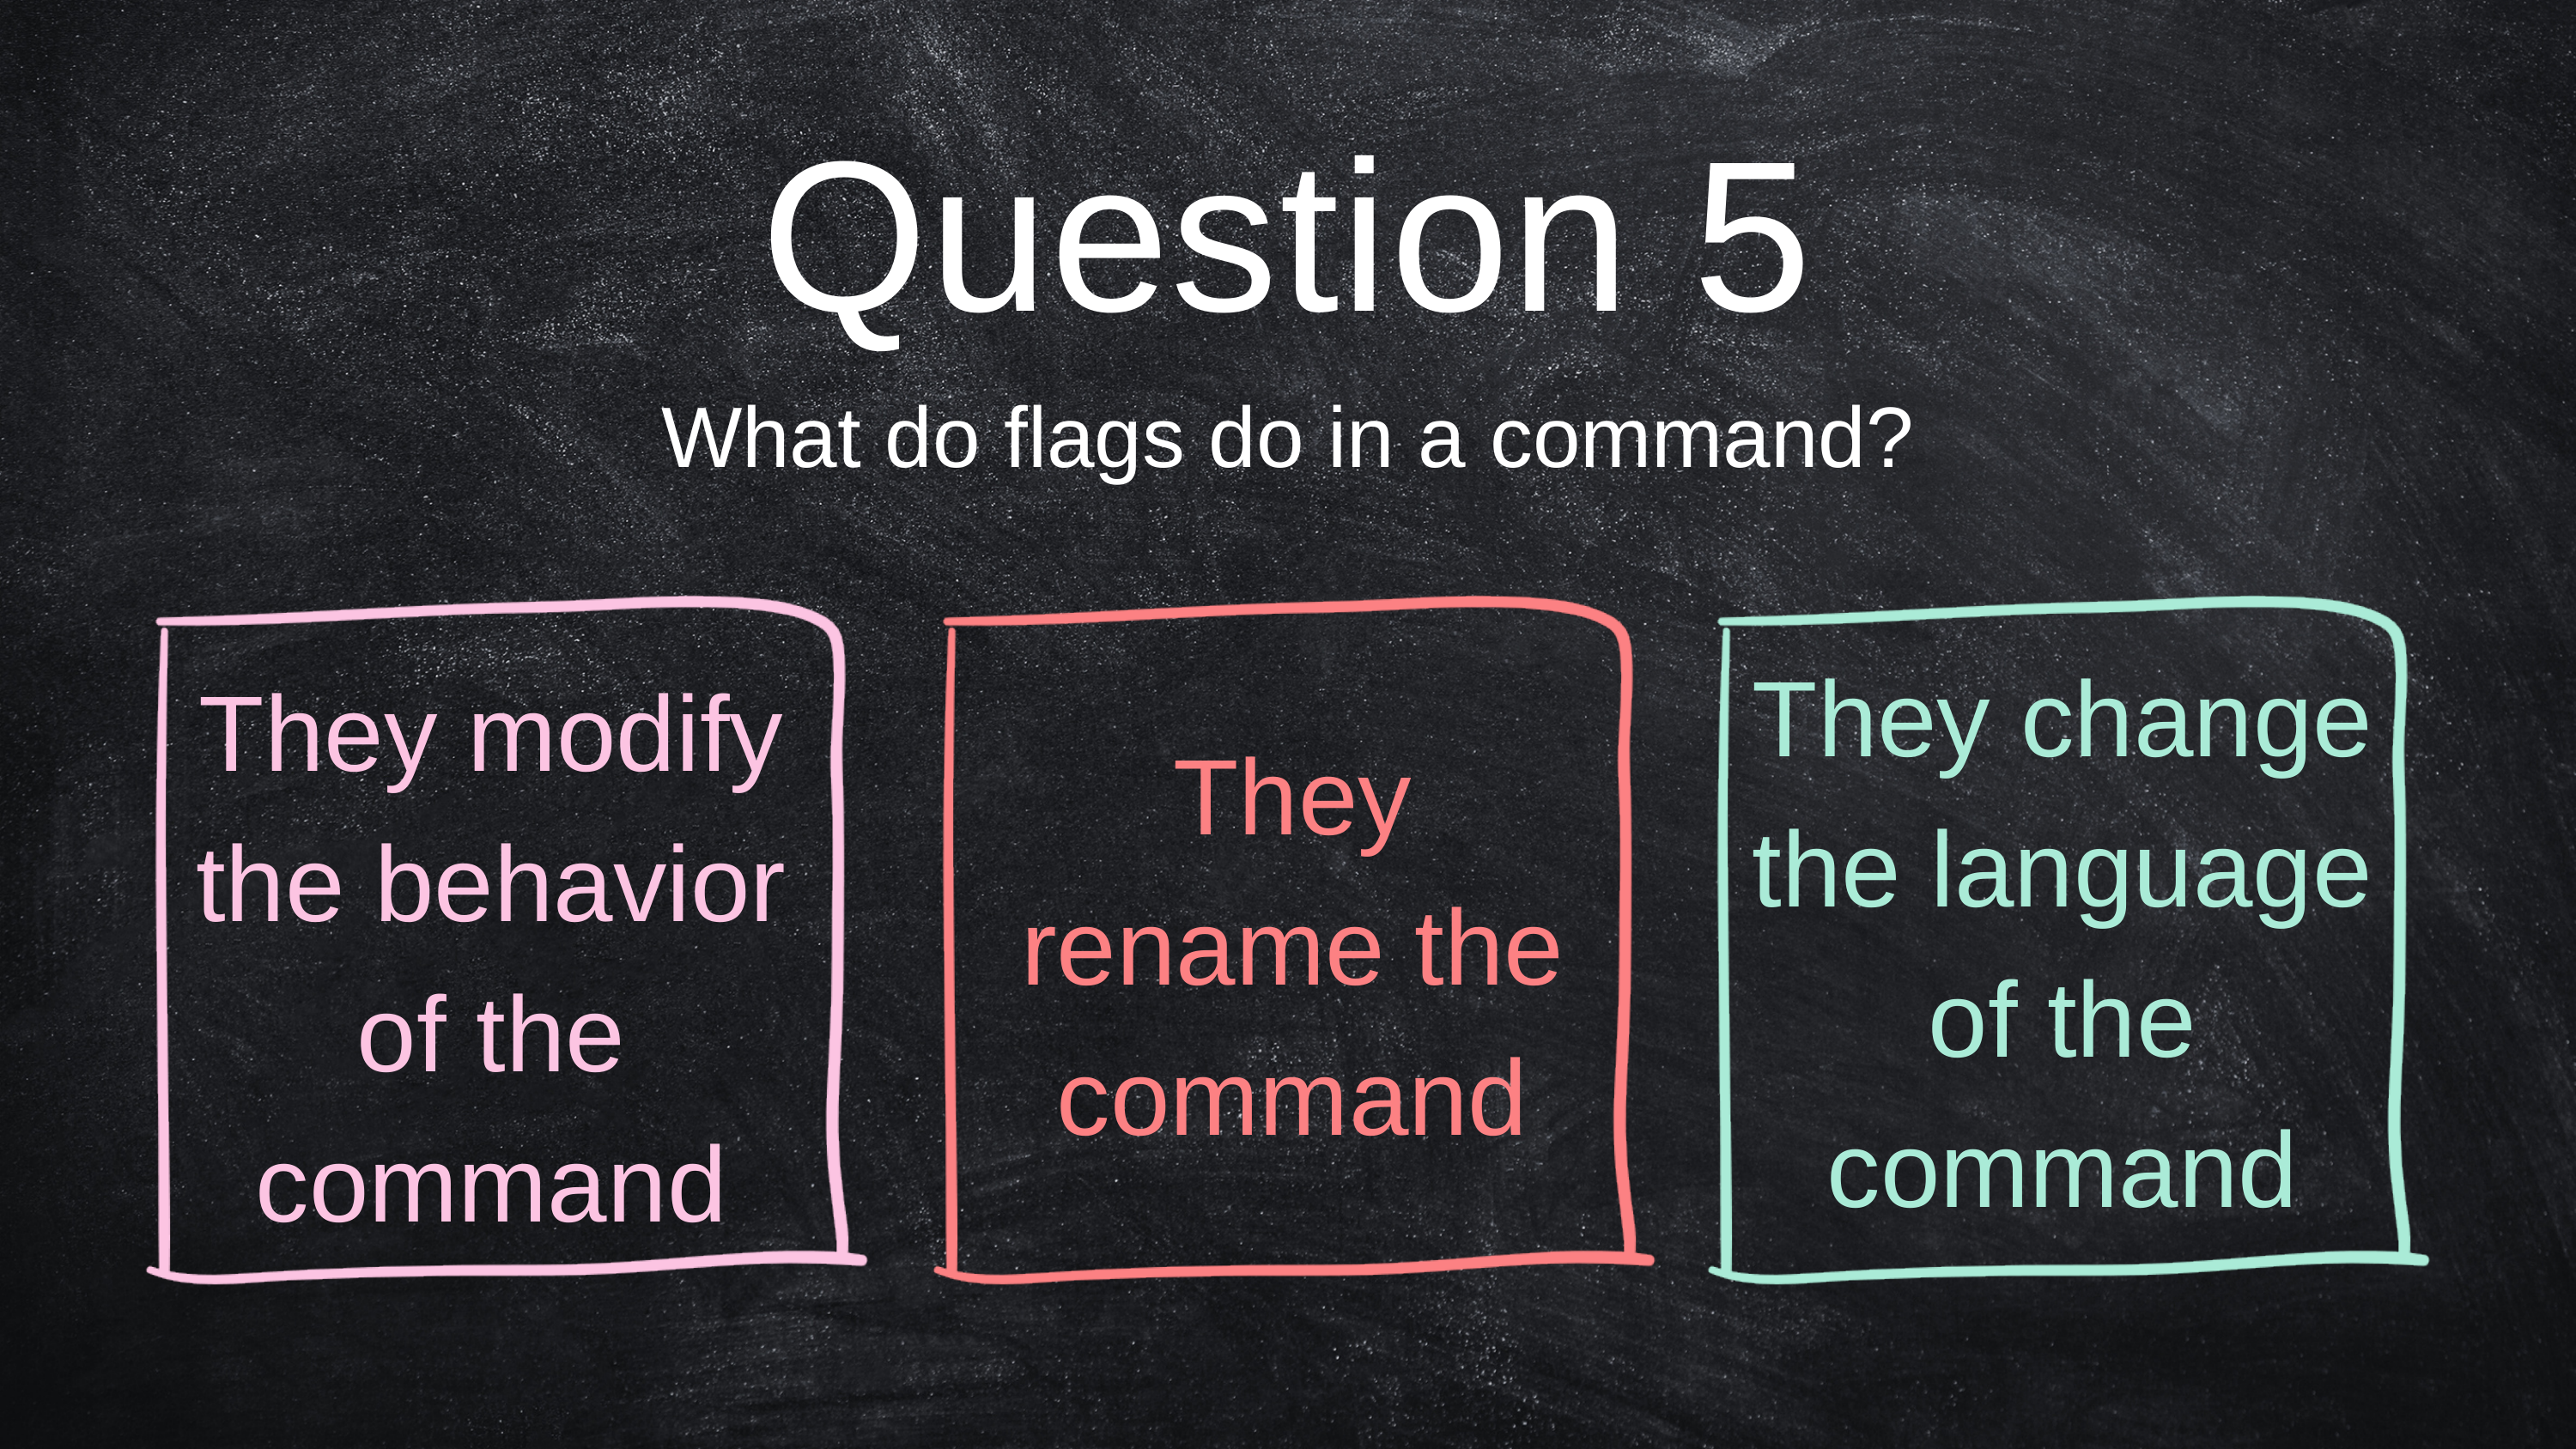

Question 5
What do flags do in a command?

They change the language of the command
They modify the behavior of the command
They rename the command